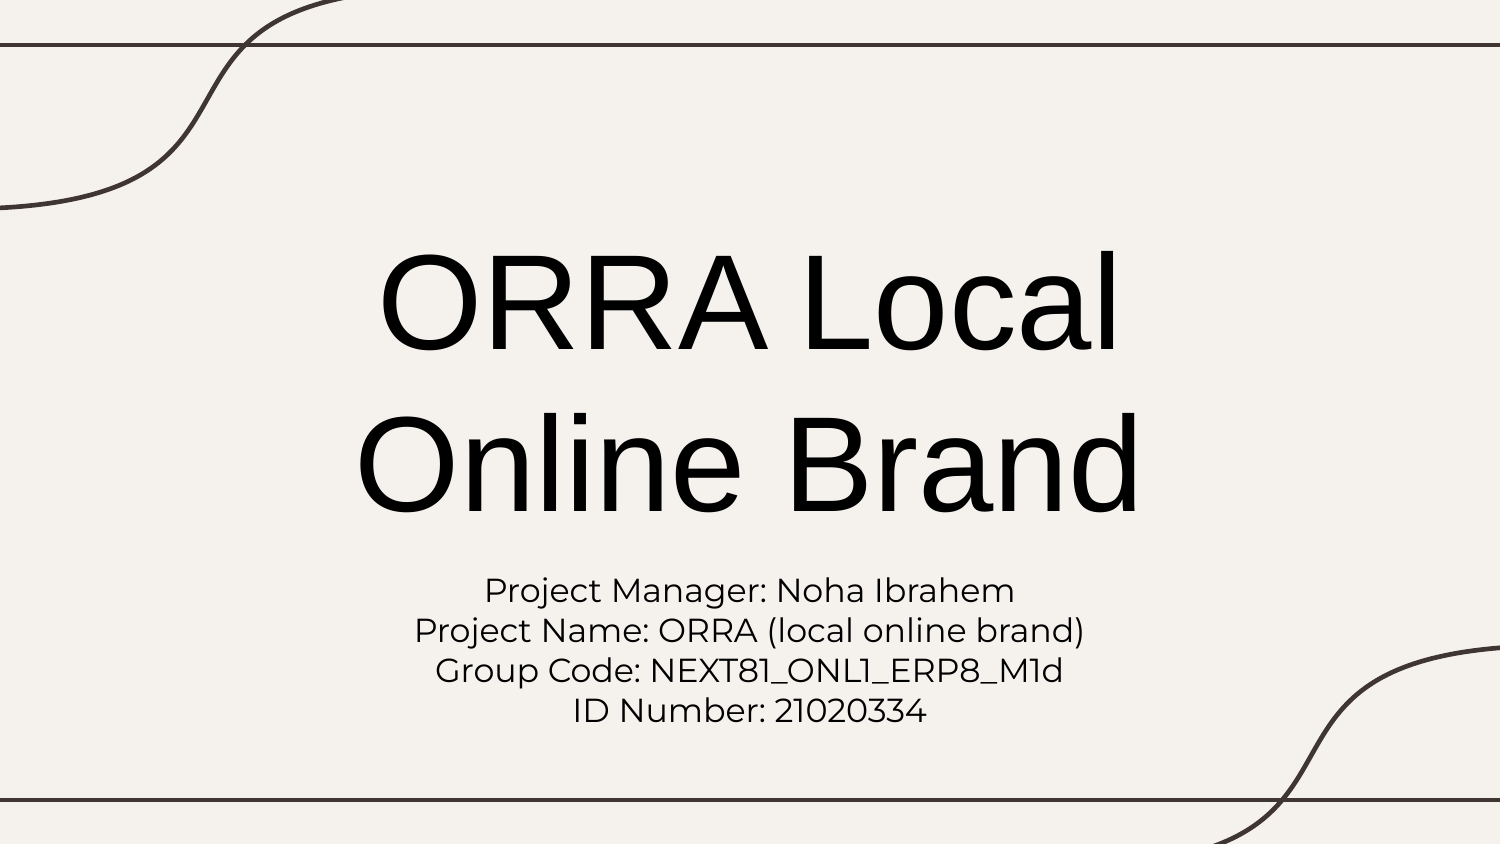

# ORRA Local Online Brand
Project Manager: Noha Ibrahem
Project Name: ORRA (local online brand)
Group Code: NEXT81_ONL1_ERP8_M1d
ID Number: 21020334